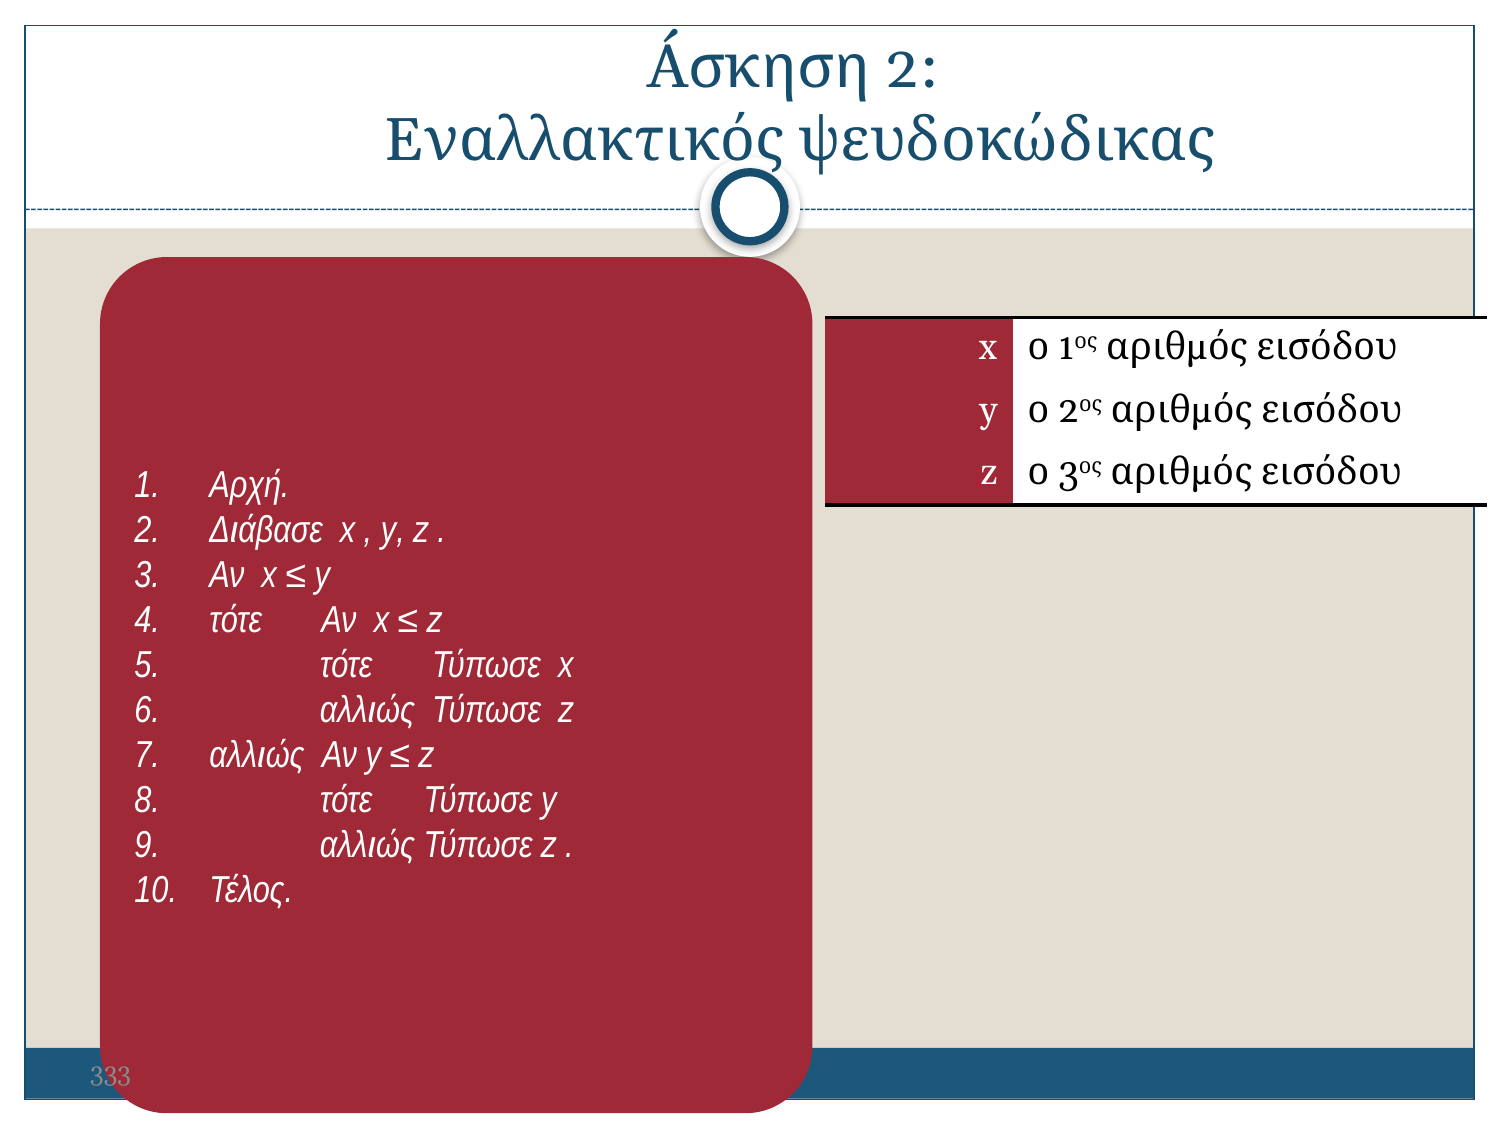

Άσκηση 2:
Εναλλακτικός ψευδοκώδικας
Αρχή.
Διάβασε  x , y, z .
Αν  x ≤ y
τότε       Αν  x ≤ z
             τότε       Τύπωσε  x
             αλλιώς  Τύπωσε  z
αλλιώς  Αν y ≤ z
             τότε      Τύπωσε y
             αλλιώς Τύπωσε z .
Τέλος.
| x | ο 1ος αριθμός εισόδου |
| --- | --- |
| y | ο 2ος αριθμός εισόδου |
| z | ο 3ος αριθμός εισόδου |
333